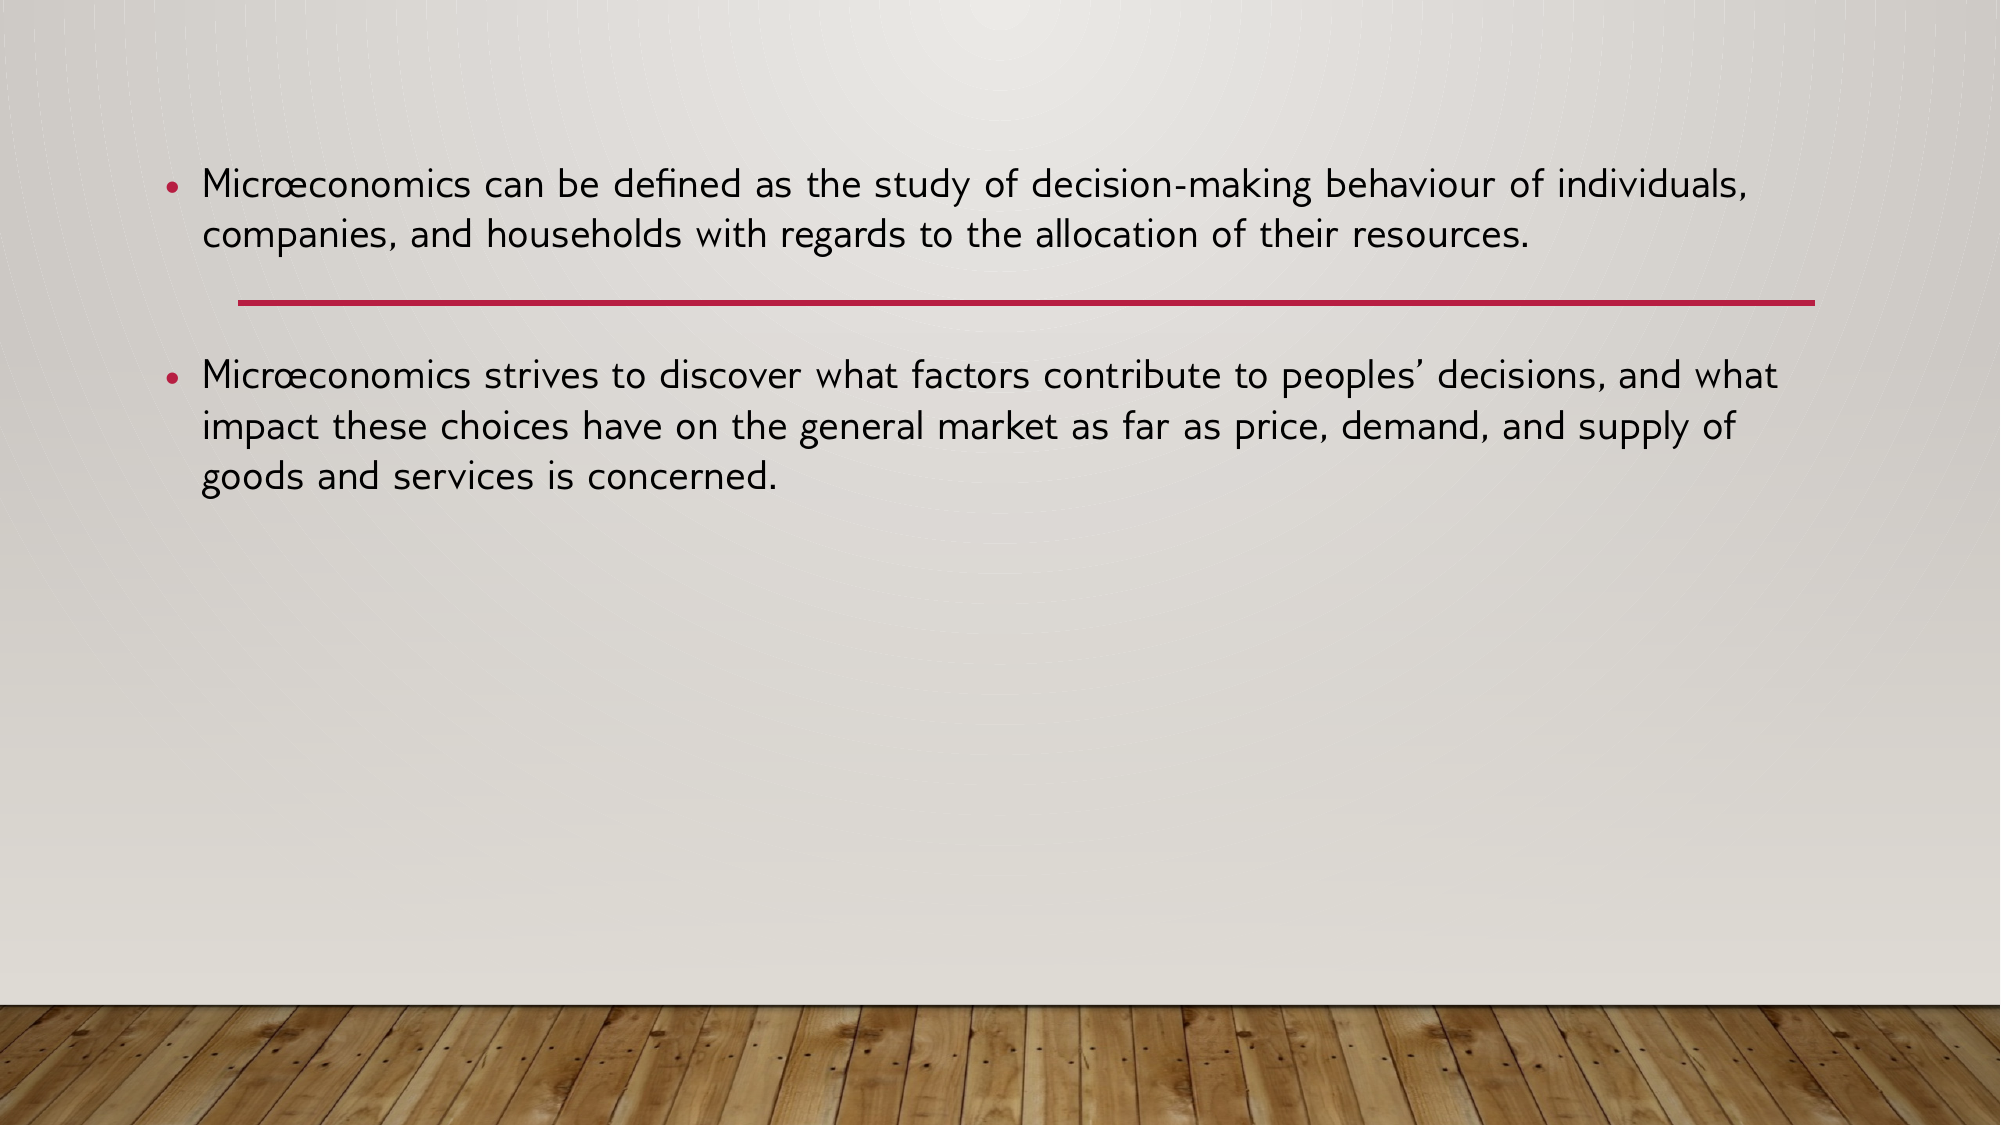

Microeconomics can be defined as the study of decision-making behaviour of individuals, companies, and households with regards to the allocation of their resources.

Microeconomics strives to discover what factors contribute to peoples’ decisions, and what impact these choices have on the general market as far as price, demand, and supply of goods and services is concerned.